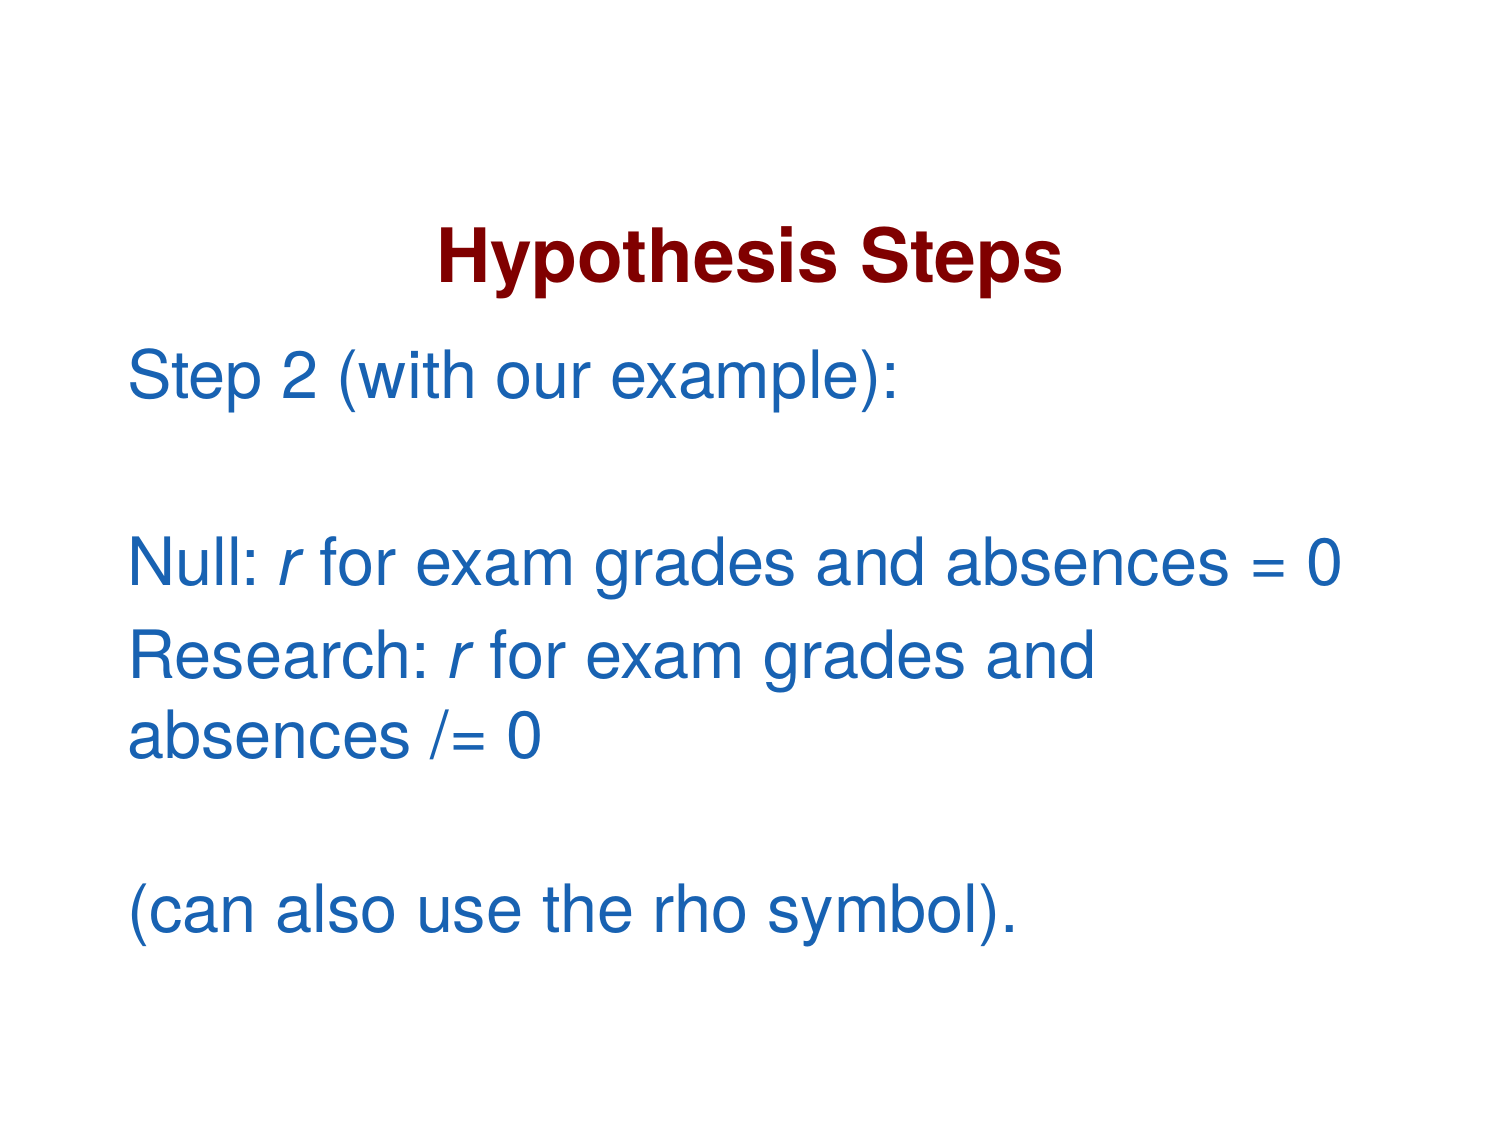

# Hypothesis Steps
Step 2 (with our example):

Null: r for exam grades and absences = 0
Research: r for exam grades and absences /= 0
(can also use the rho symbol).